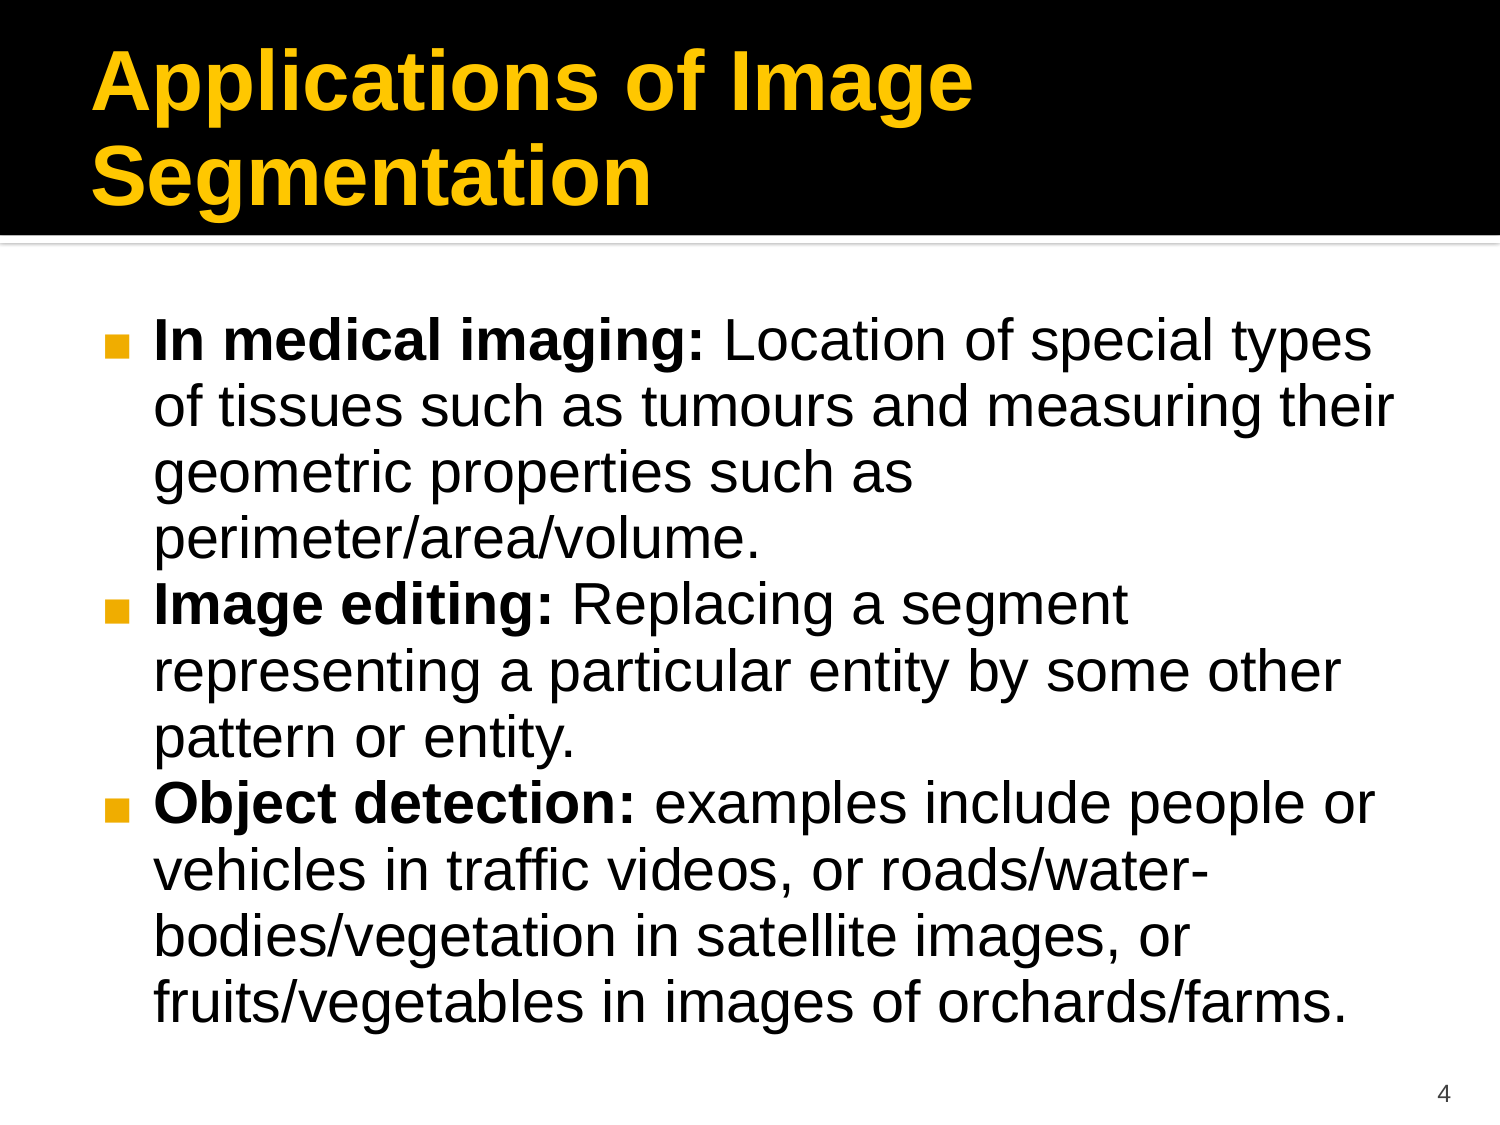

# Applications of Image Segmentation
In medical imaging: Location of special types of tissues such as tumours and measuring their geometric properties such as perimeter/area/volume.
Image editing: Replacing a segment representing a particular entity by some other pattern or entity.
Object detection: examples include people or vehicles in traffic videos, or roads/water-bodies/vegetation in satellite images, or fruits/vegetables in images of orchards/farms.
4